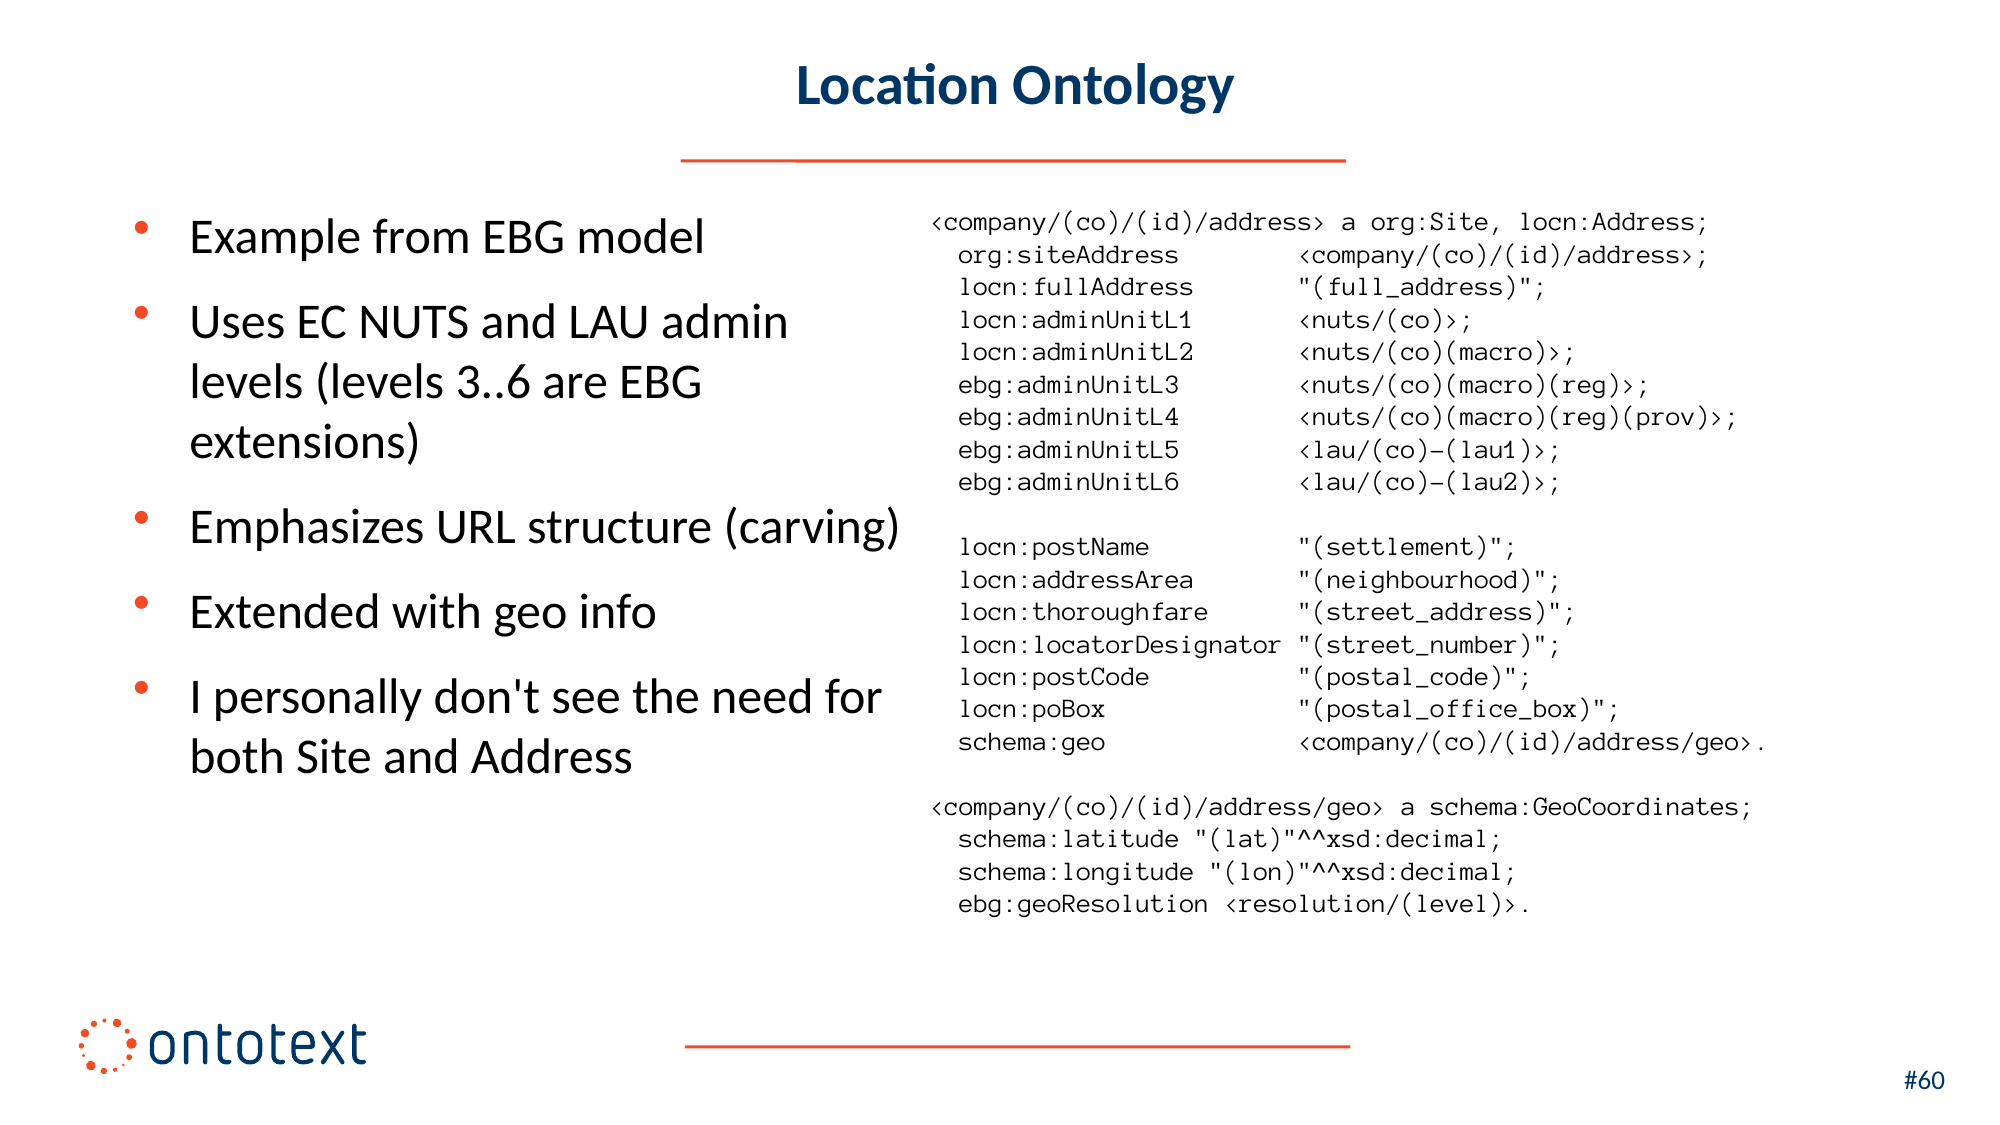

# Location Ontology
Example from EBG model
Uses EC NUTS and LAU admin levels (levels 3..6 are EBG extensions)
Emphasizes URL structure (carving)
Extended with geo info
I personally don't see the need for both Site and Address
<company/(co)/(id)/address> a org:Site, locn:Address;
  org:siteAddress        <company/(co)/(id)/address>;
  locn:fullAddress       "(full_address)";
  locn:adminUnitL1       <nuts/(co)>;
  locn:adminUnitL2       <nuts/(co)(macro)>;
  ebg:adminUnitL3        <nuts/(co)(macro)(reg)>;
  ebg:adminUnitL4        <nuts/(co)(macro)(reg)(prov)>;
  ebg:adminUnitL5        <lau/(co)-(lau1)>;
  ebg:adminUnitL6        <lau/(co)-(lau2)>;
  locn:postName          "(settlement)";
  locn:addressArea       "(neighbourhood)";
  locn:thoroughfare      "(street_address)";
  locn:locatorDesignator "(street_number)";
  locn:postCode          "(postal_code)";
  locn:poBox             "(postal_office_box)";
  schema:geo             <company/(co)/(id)/address/geo>.

<company/(co)/(id)/address/geo> a schema:GeoCoordinates;
  schema:latitude "(lat)"^^xsd:decimal;
  schema:longitude "(lon)"^^xsd:decimal;
  ebg:geoResolution <resolution/(level)>.
#60